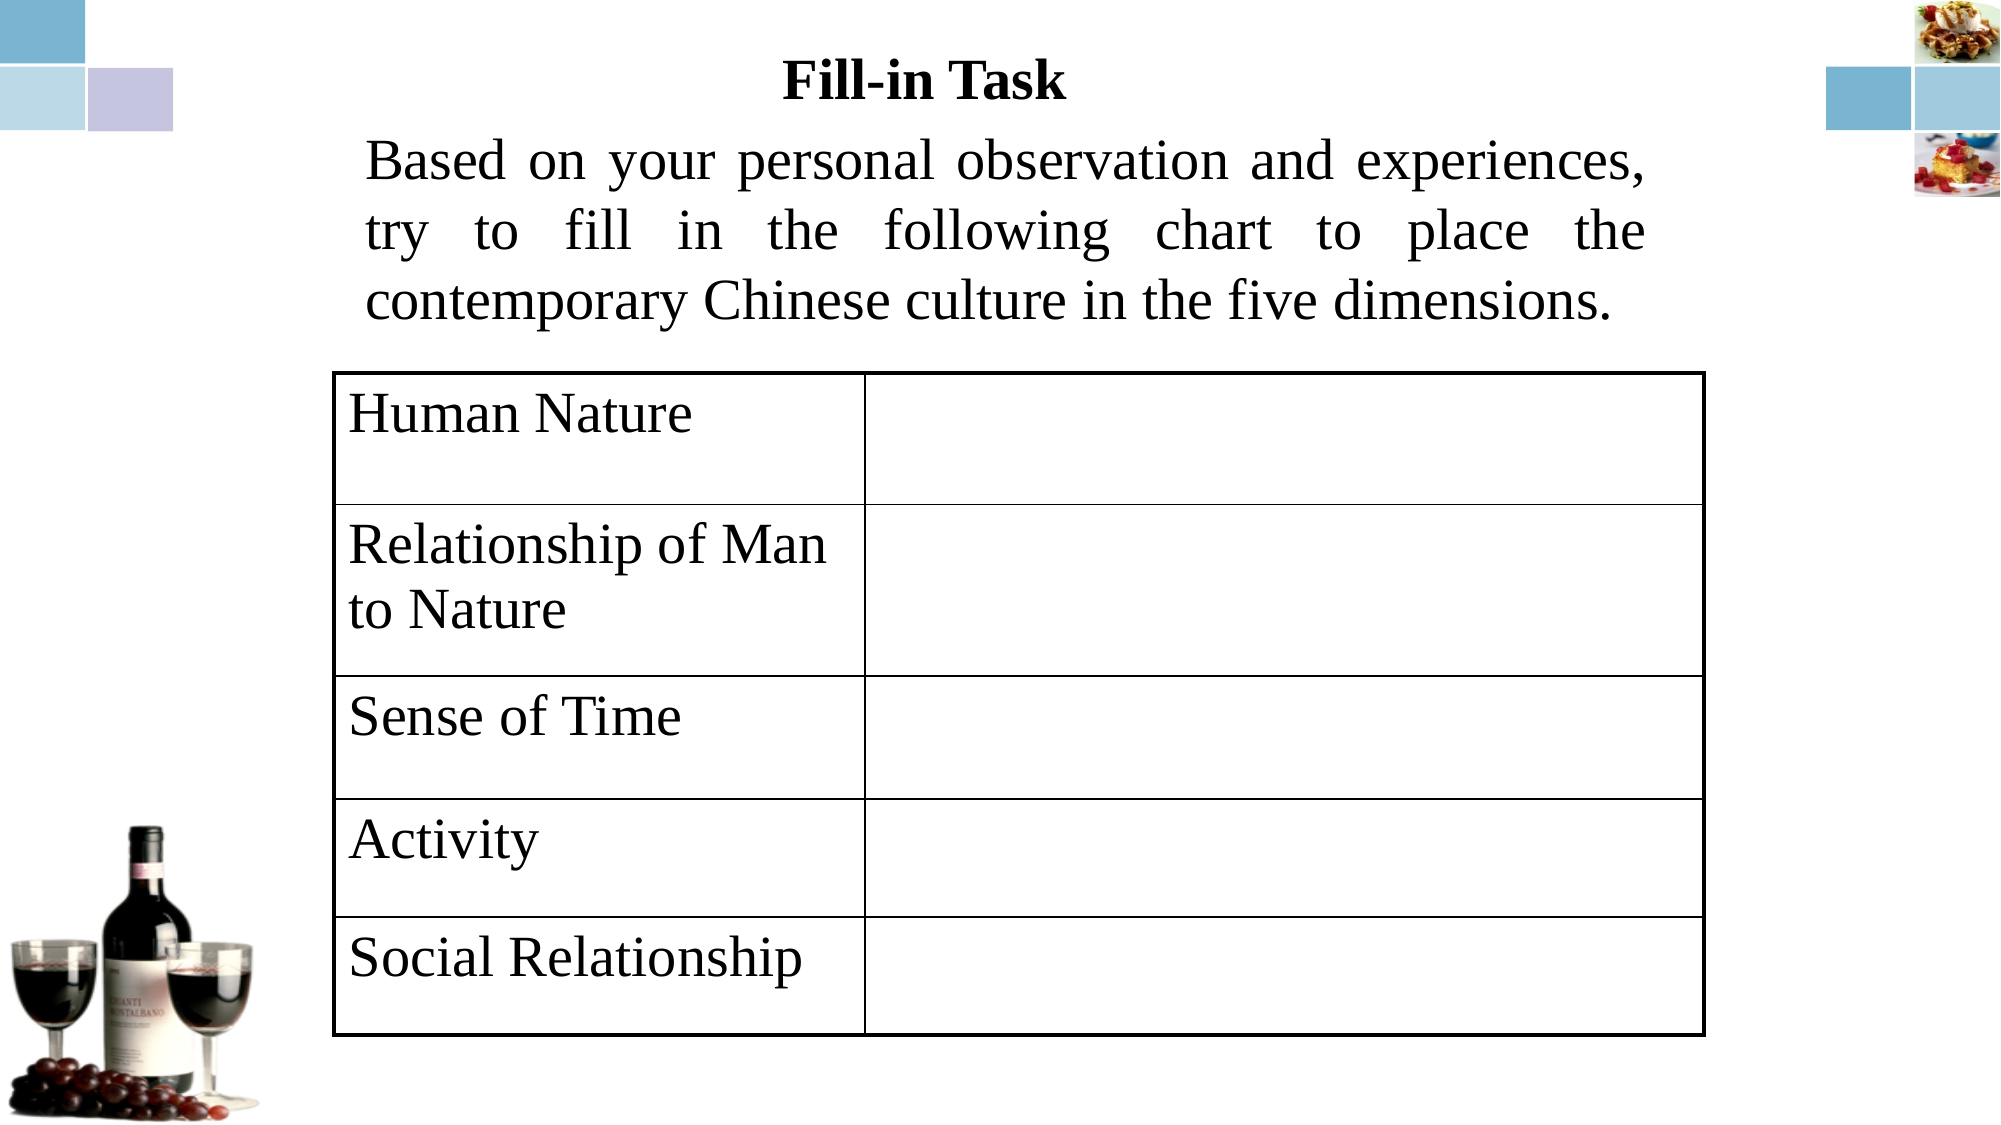

Fill-in Task
Based on your personal observation and experiences, try to fill in the following chart to place the contemporary Chinese culture in the five dimensions.
| Human Nature |  |
| --- | --- |
| Relationship of Man to Nature |  |
| Sense of Time |  |
| Activity |  |
| Social Relationship |  |